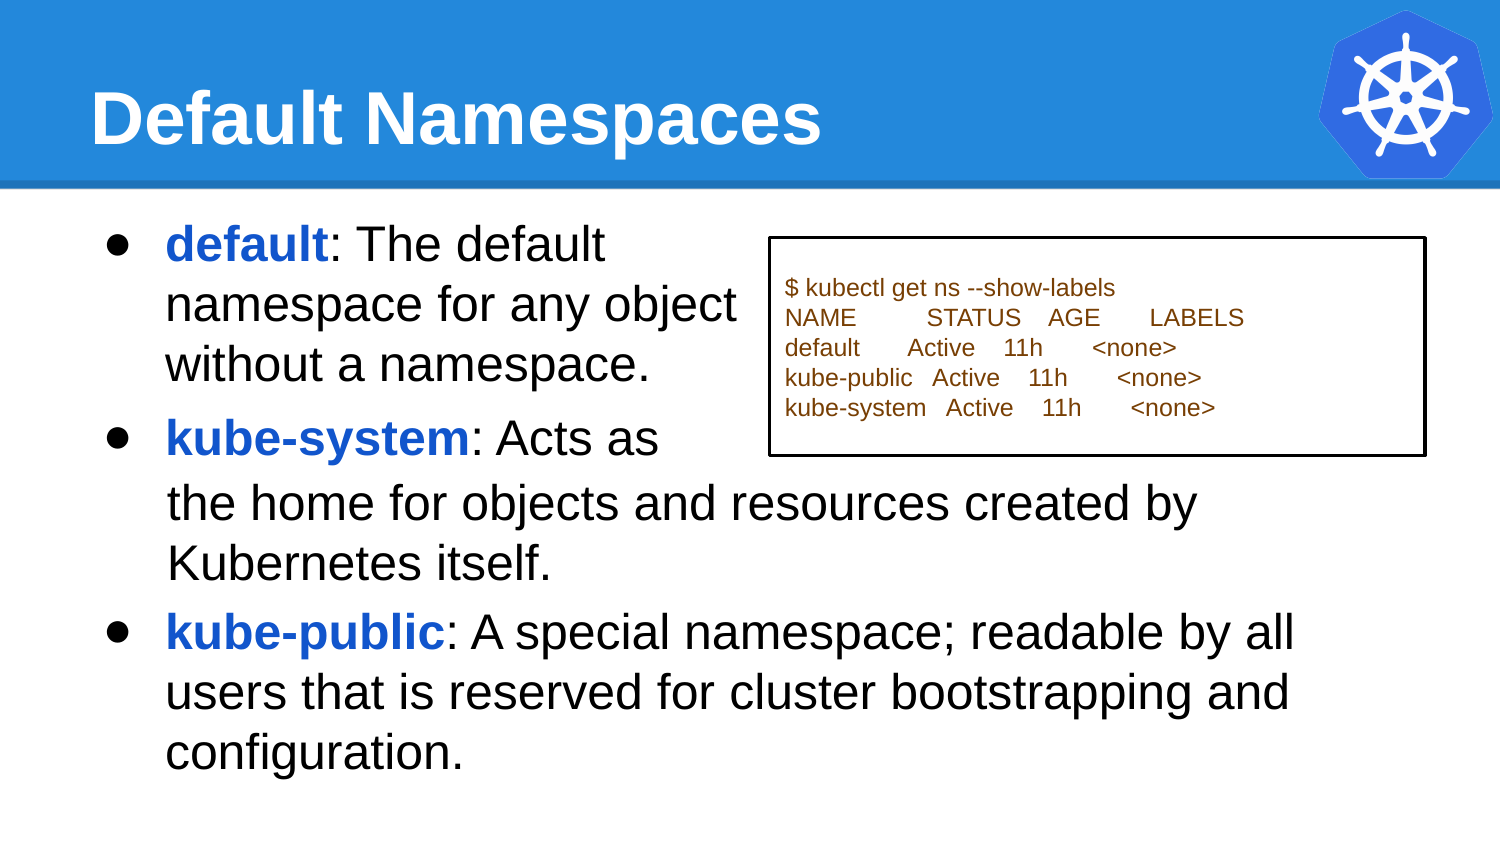

# Default Namespaces
default: The default namespace for any object without a namespace.
$ kubectl get ns --show-labels
NAME          STATUS    AGE       LABELS
default       Active    11h       <none>
kube-public   Active    11h       <none>
kube-system   Active    11h       <none>
kube-system: Acts as
the home for objects and resources created by Kubernetes itself.

kube-public: A special namespace; readable by all users that is reserved for cluster bootstrapping and configuration.